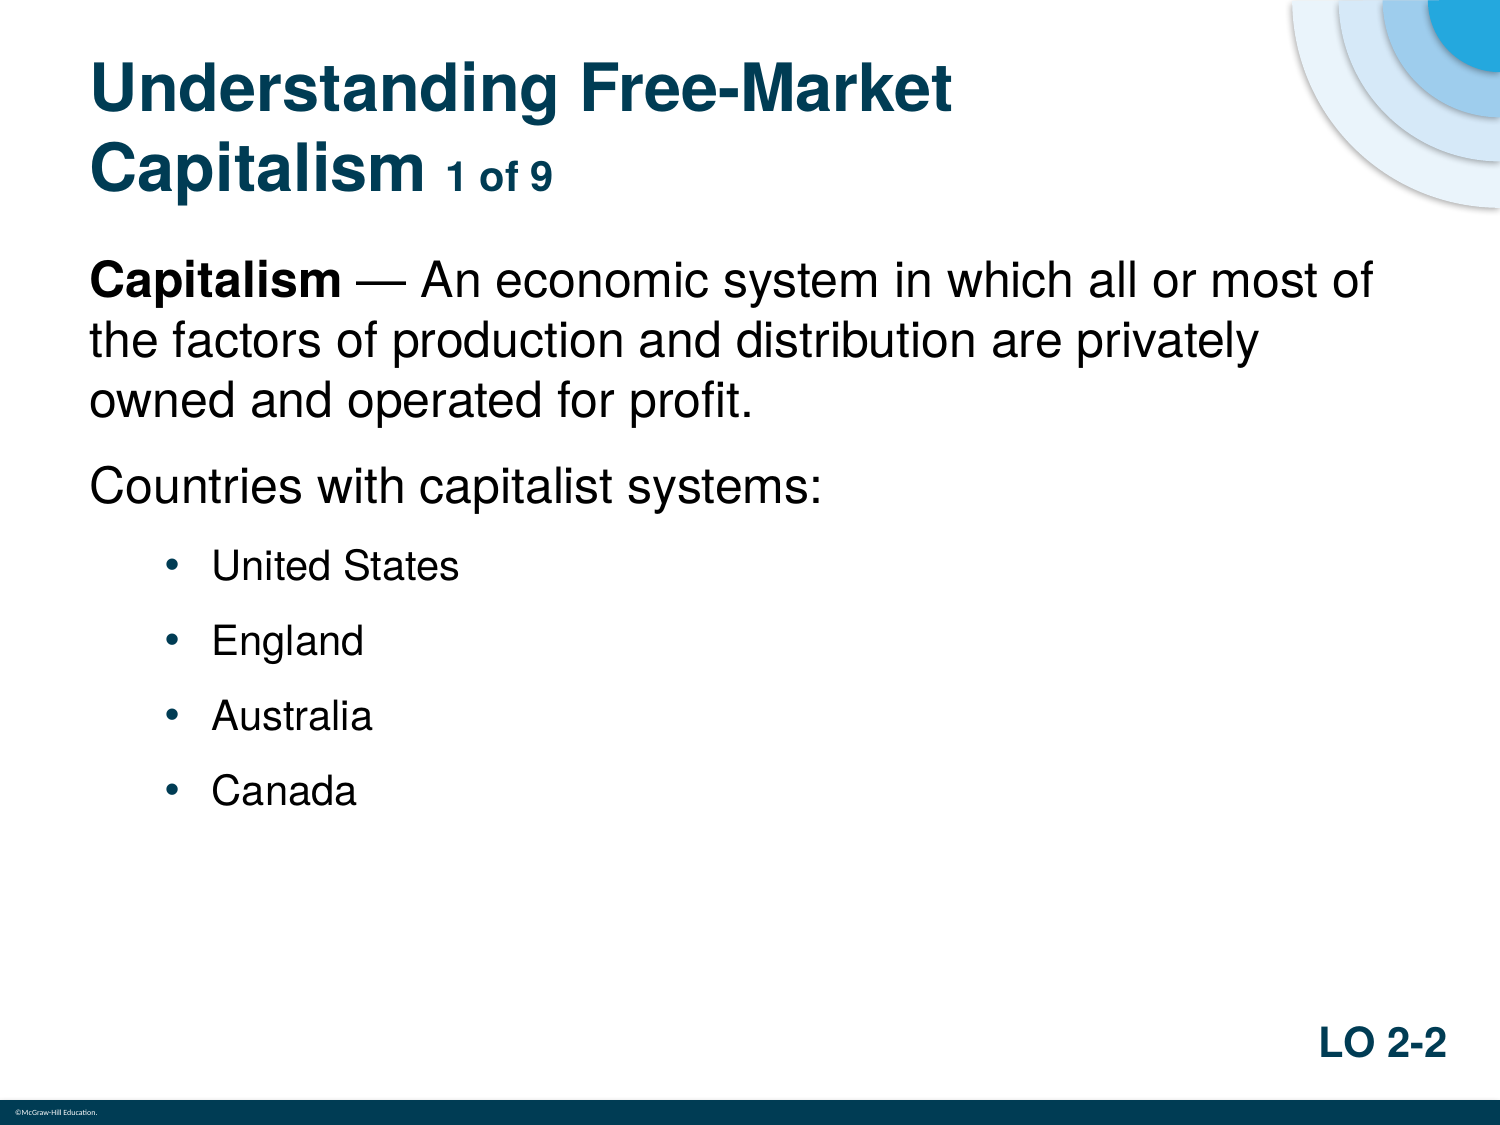

# Understanding Free-Market Capitalism 1 of 9
Capitalism — An economic system in which all or most of the factors of production and distribution are privately owned and operated for profit.
Countries with capitalist systems:
United States
England
Australia
Canada
LO 2-2